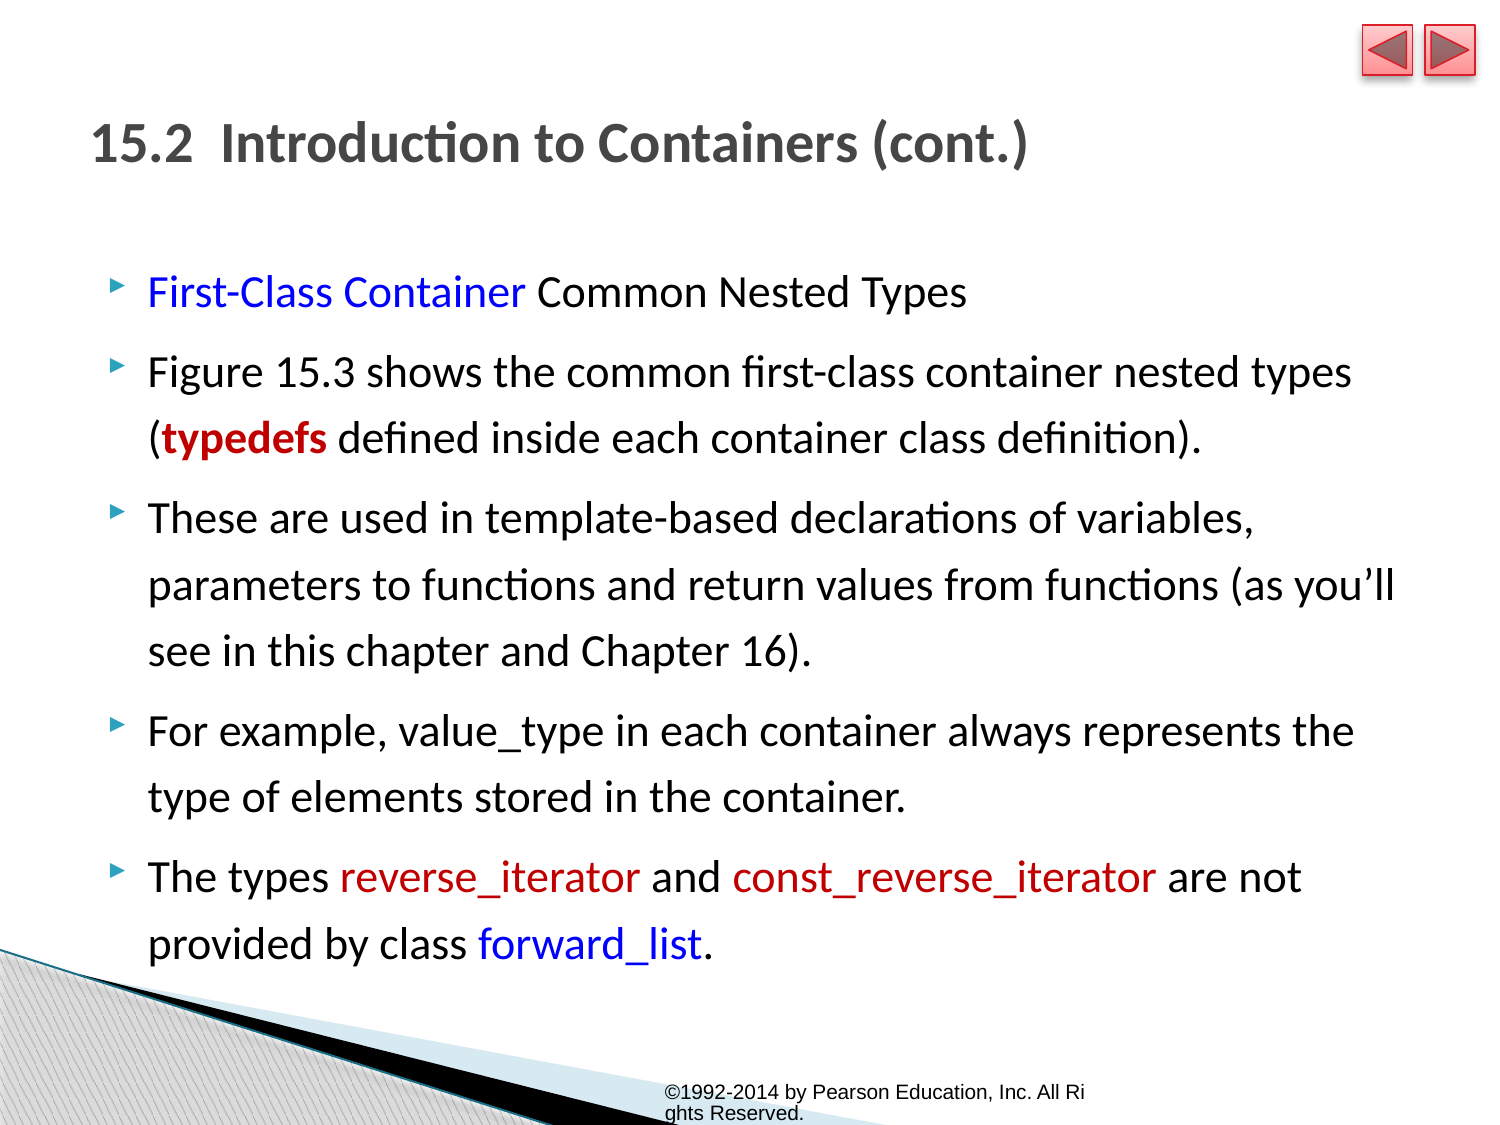

# 15.2  Introduction to Containers (cont.)
First-Class Container Common Nested Types
Figure 15.3 shows the common first-class container nested types (typedefs defined inside each container class definition).
These are used in template-based declarations of variables, parameters to functions and return values from functions (as you’ll see in this chapter and Chapter 16).
For example, value_type in each container always represents the type of elements stored in the container.
The types reverse_iterator and const_reverse_iterator are not provided by class forward_list.
©1992-2014 by Pearson Education, Inc. All Rights Reserved.